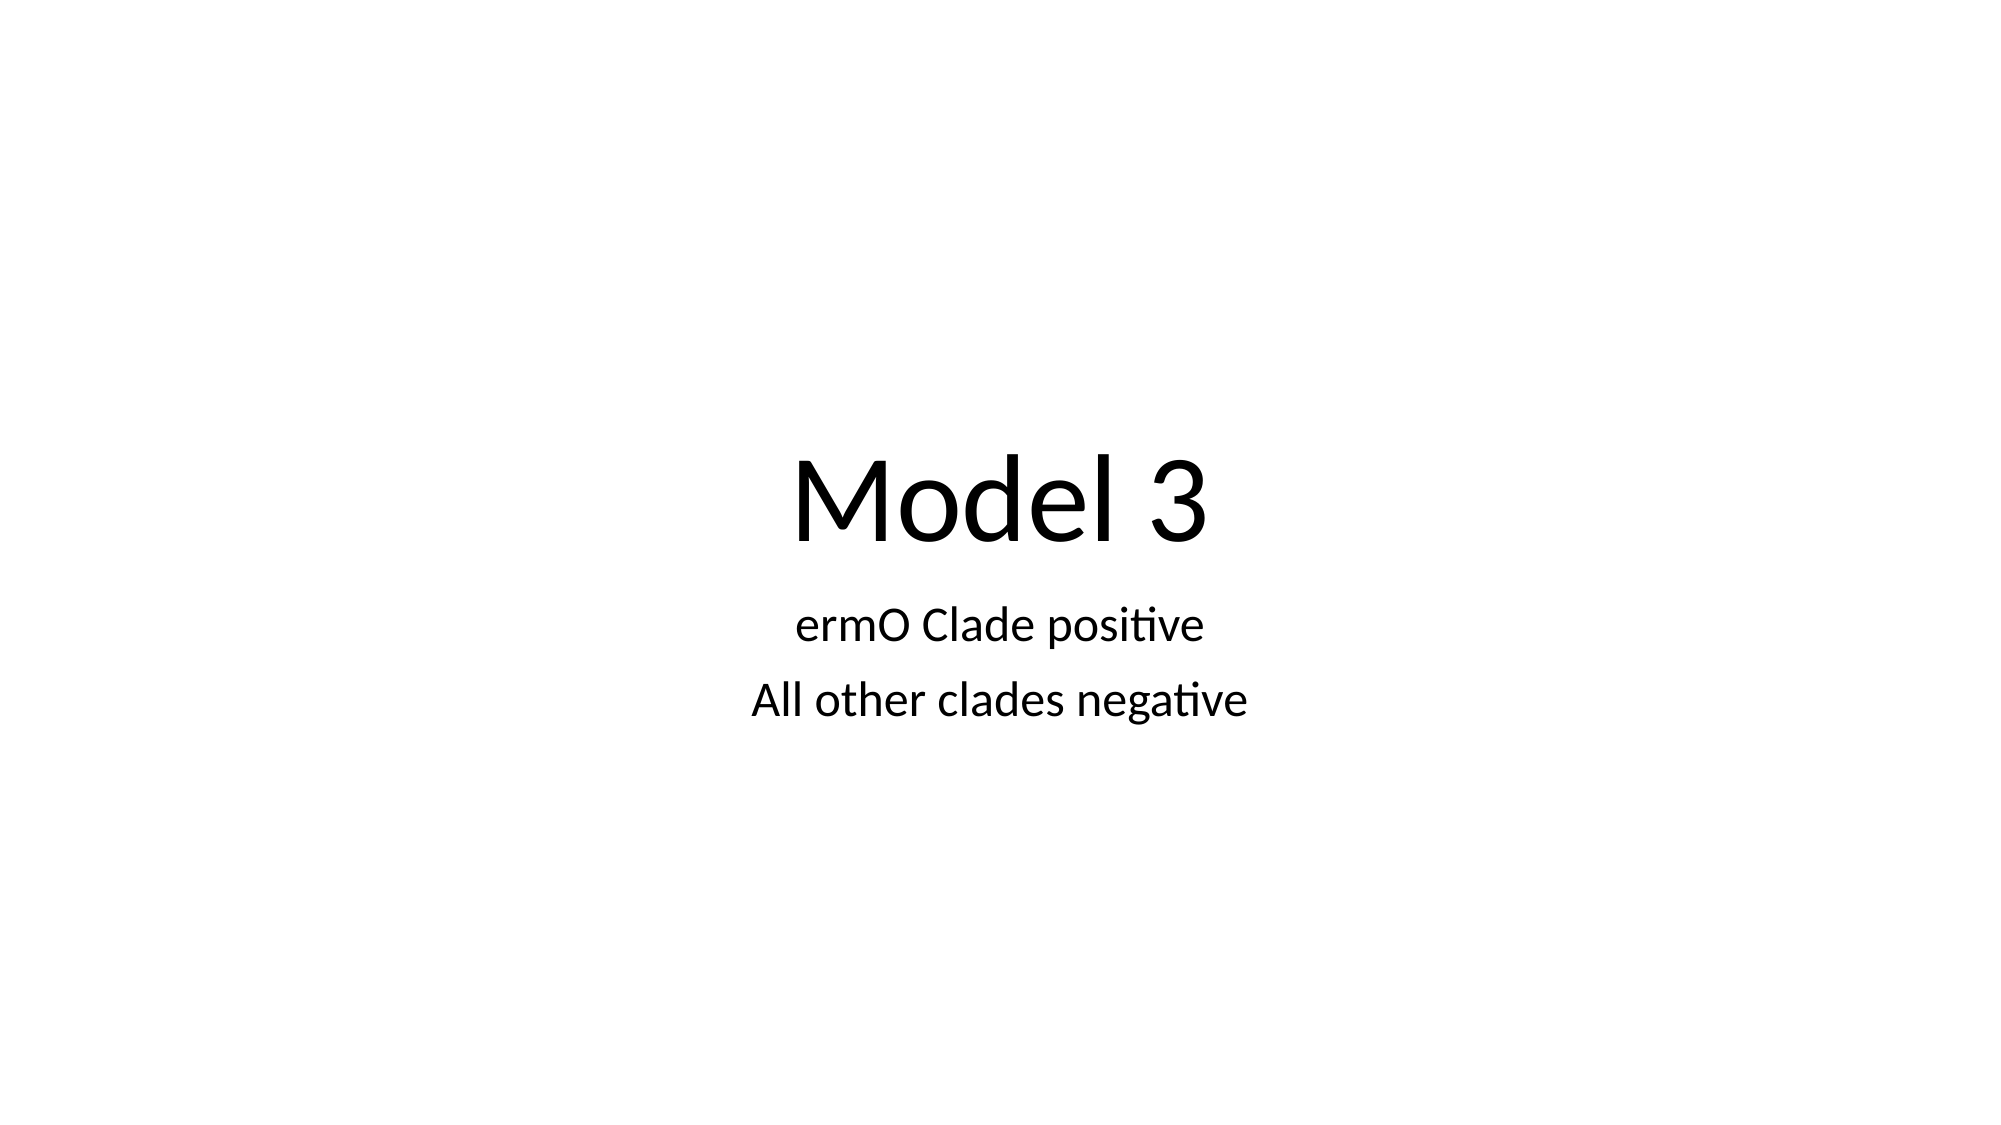

# Model 3
ermO Clade positive
All other clades negative